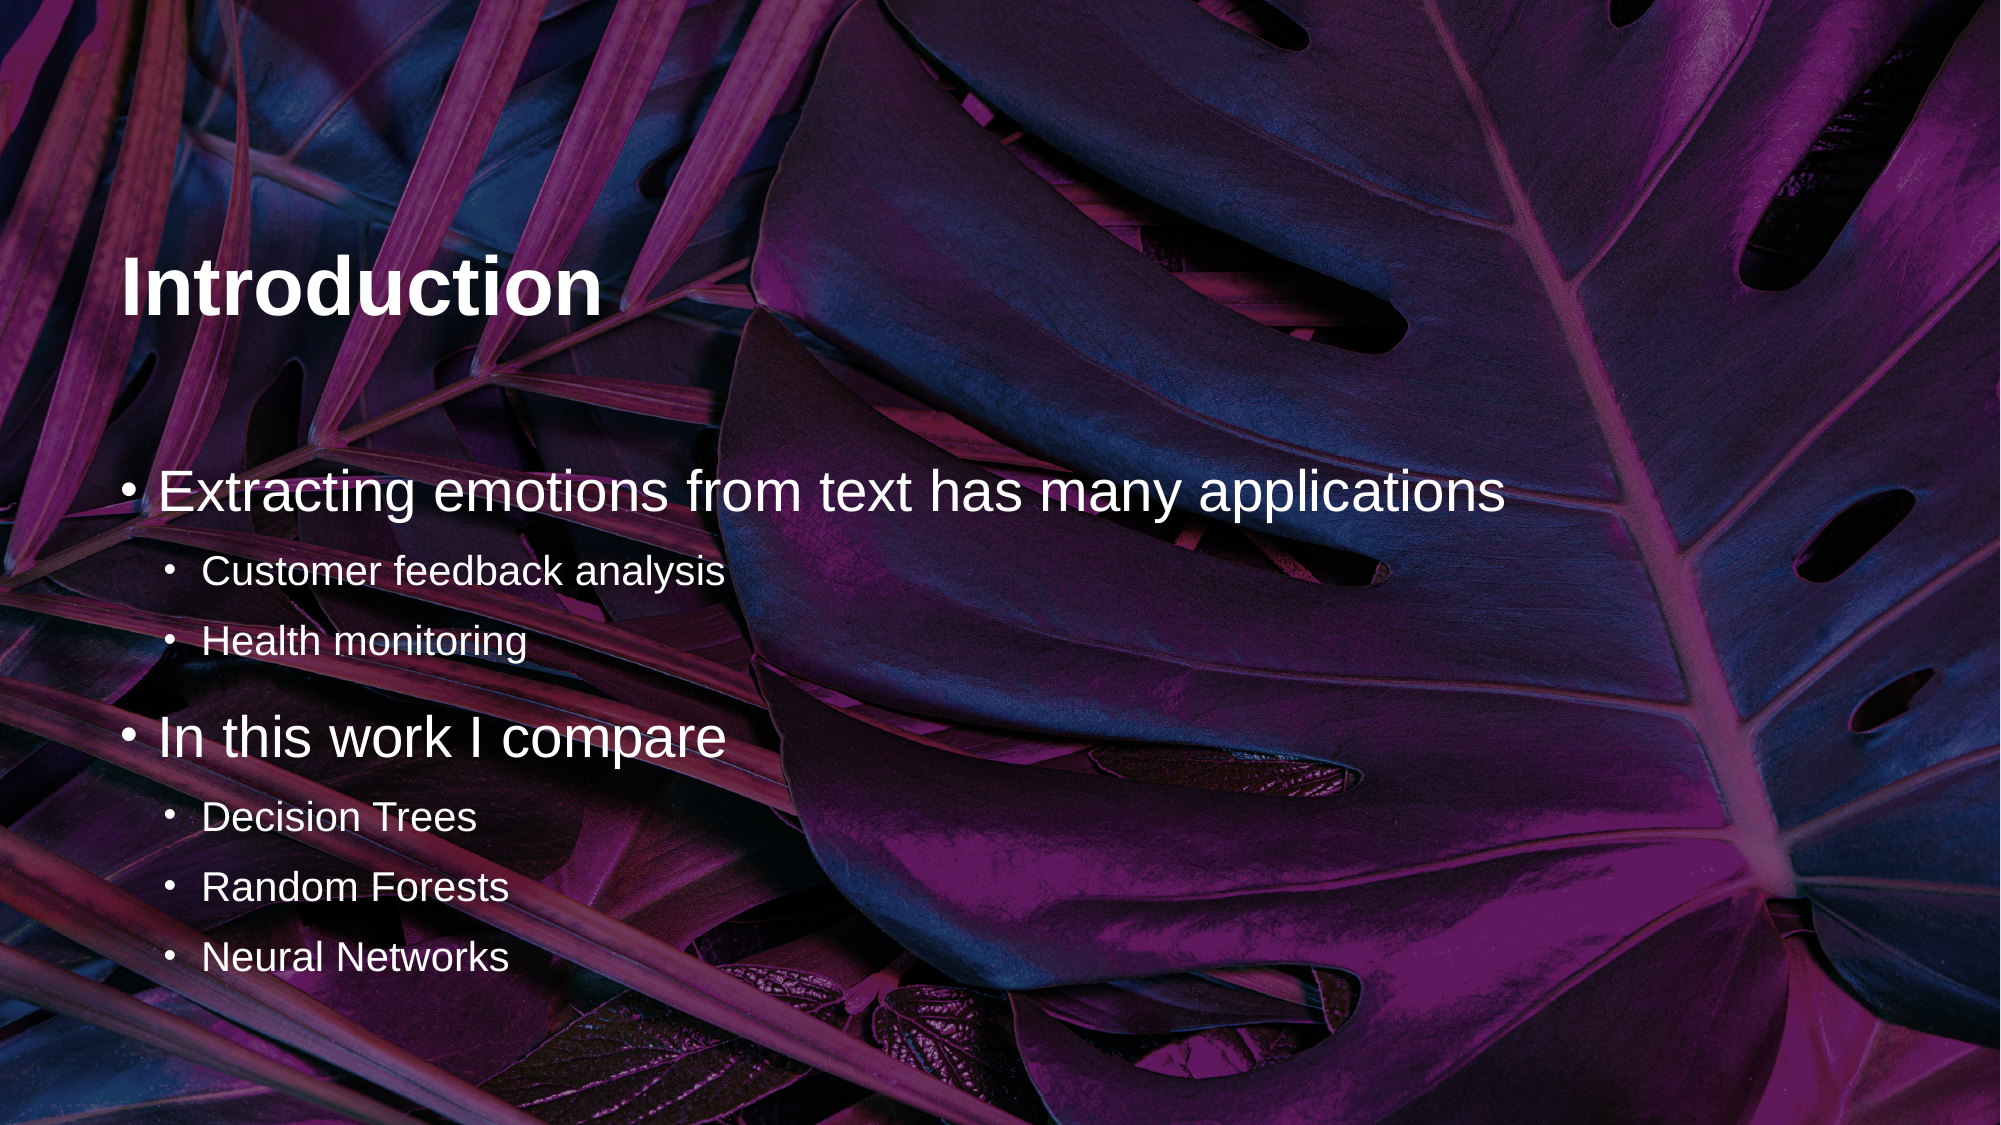

# Introduction
Extracting emotions from text has many applications
Customer feedback analysis
Health monitoring
In this work I compare
Decision Trees
Random Forests
Neural Networks